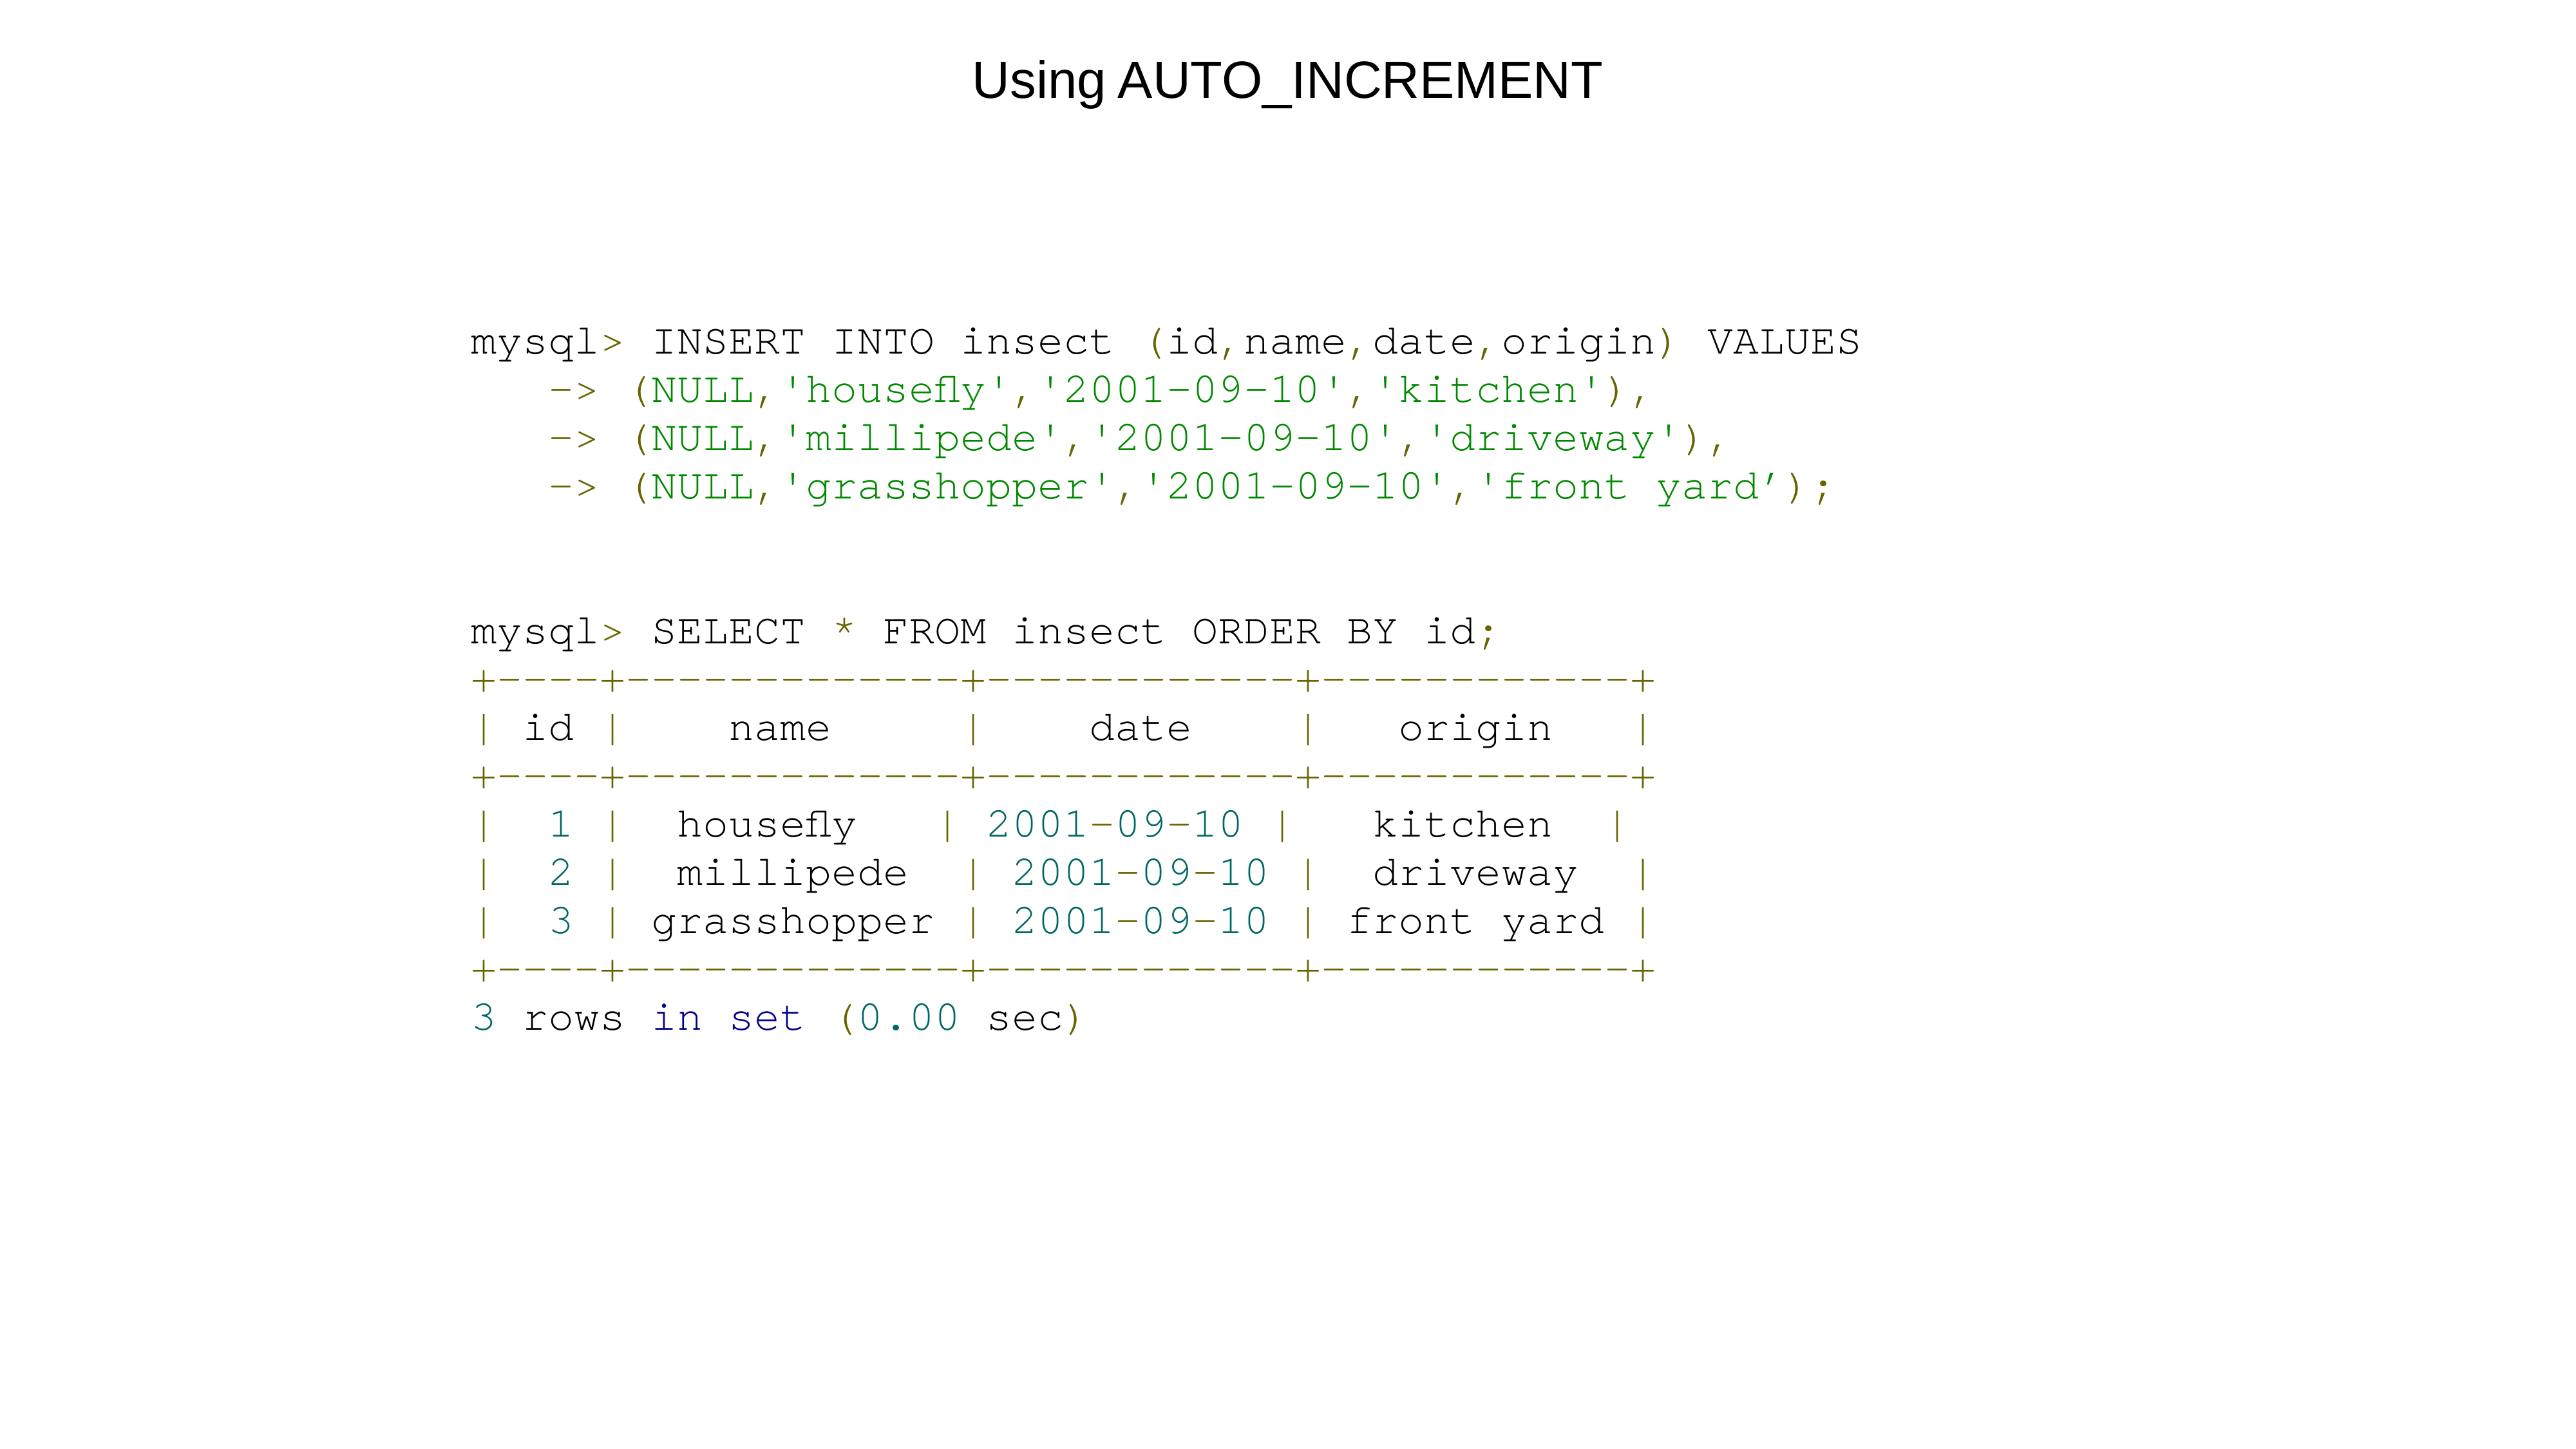

# Using AUTO_INCREMENT
mysql> INSERT INTO insect (id,name,date,origin) VALUES
   -> (NULL,'housefly','2001-09-10','kitchen'),
   -> (NULL,'millipede','2001-09-10','driveway'),
   -> (NULL,'grasshopper','2001-09-10','front yard’);

mysql> SELECT * FROM insect ORDER BY id;
+----+-------------+------------+------------+
| id |    name     |    date    |   origin   |
+----+-------------+------------+------------+
|  1 |  housefly   | 2001-09-10 |   kitchen  |
|  2 |  millipede  | 2001-09-10 |  driveway  |
|  3 | grasshopper | 2001-09-10 | front yard |
+----+-------------+------------+------------+
3 rows in set (0.00 sec)